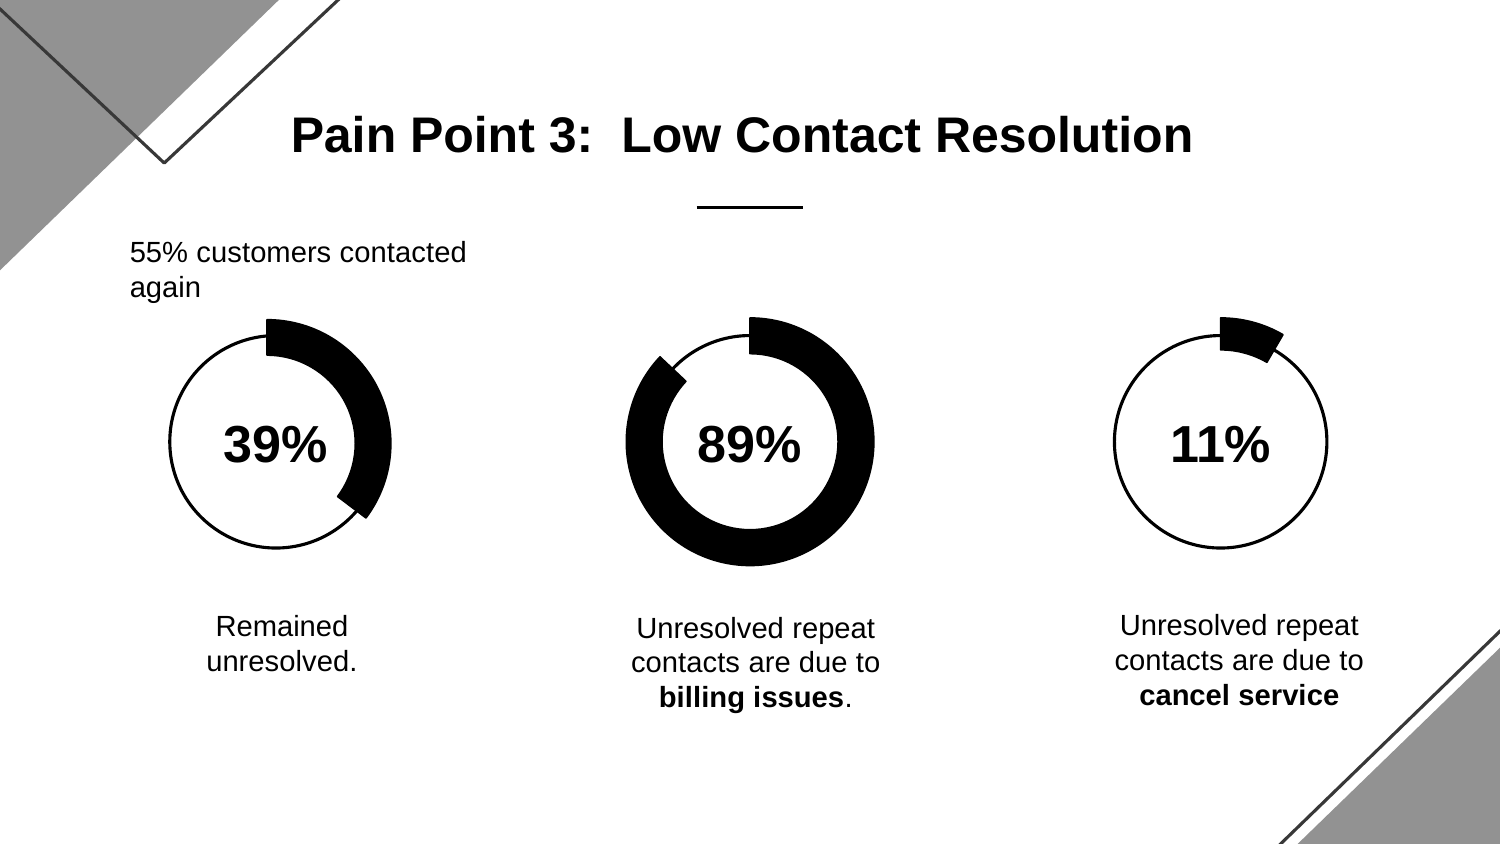

# Pain Point 3:  Low Contact Resolution
55% customers contacted again

39%
11%
89%
Unresolved repeat contacts are due to cancel service
Remained unresolved.
Unresolved repeat contacts are due to billing issues.